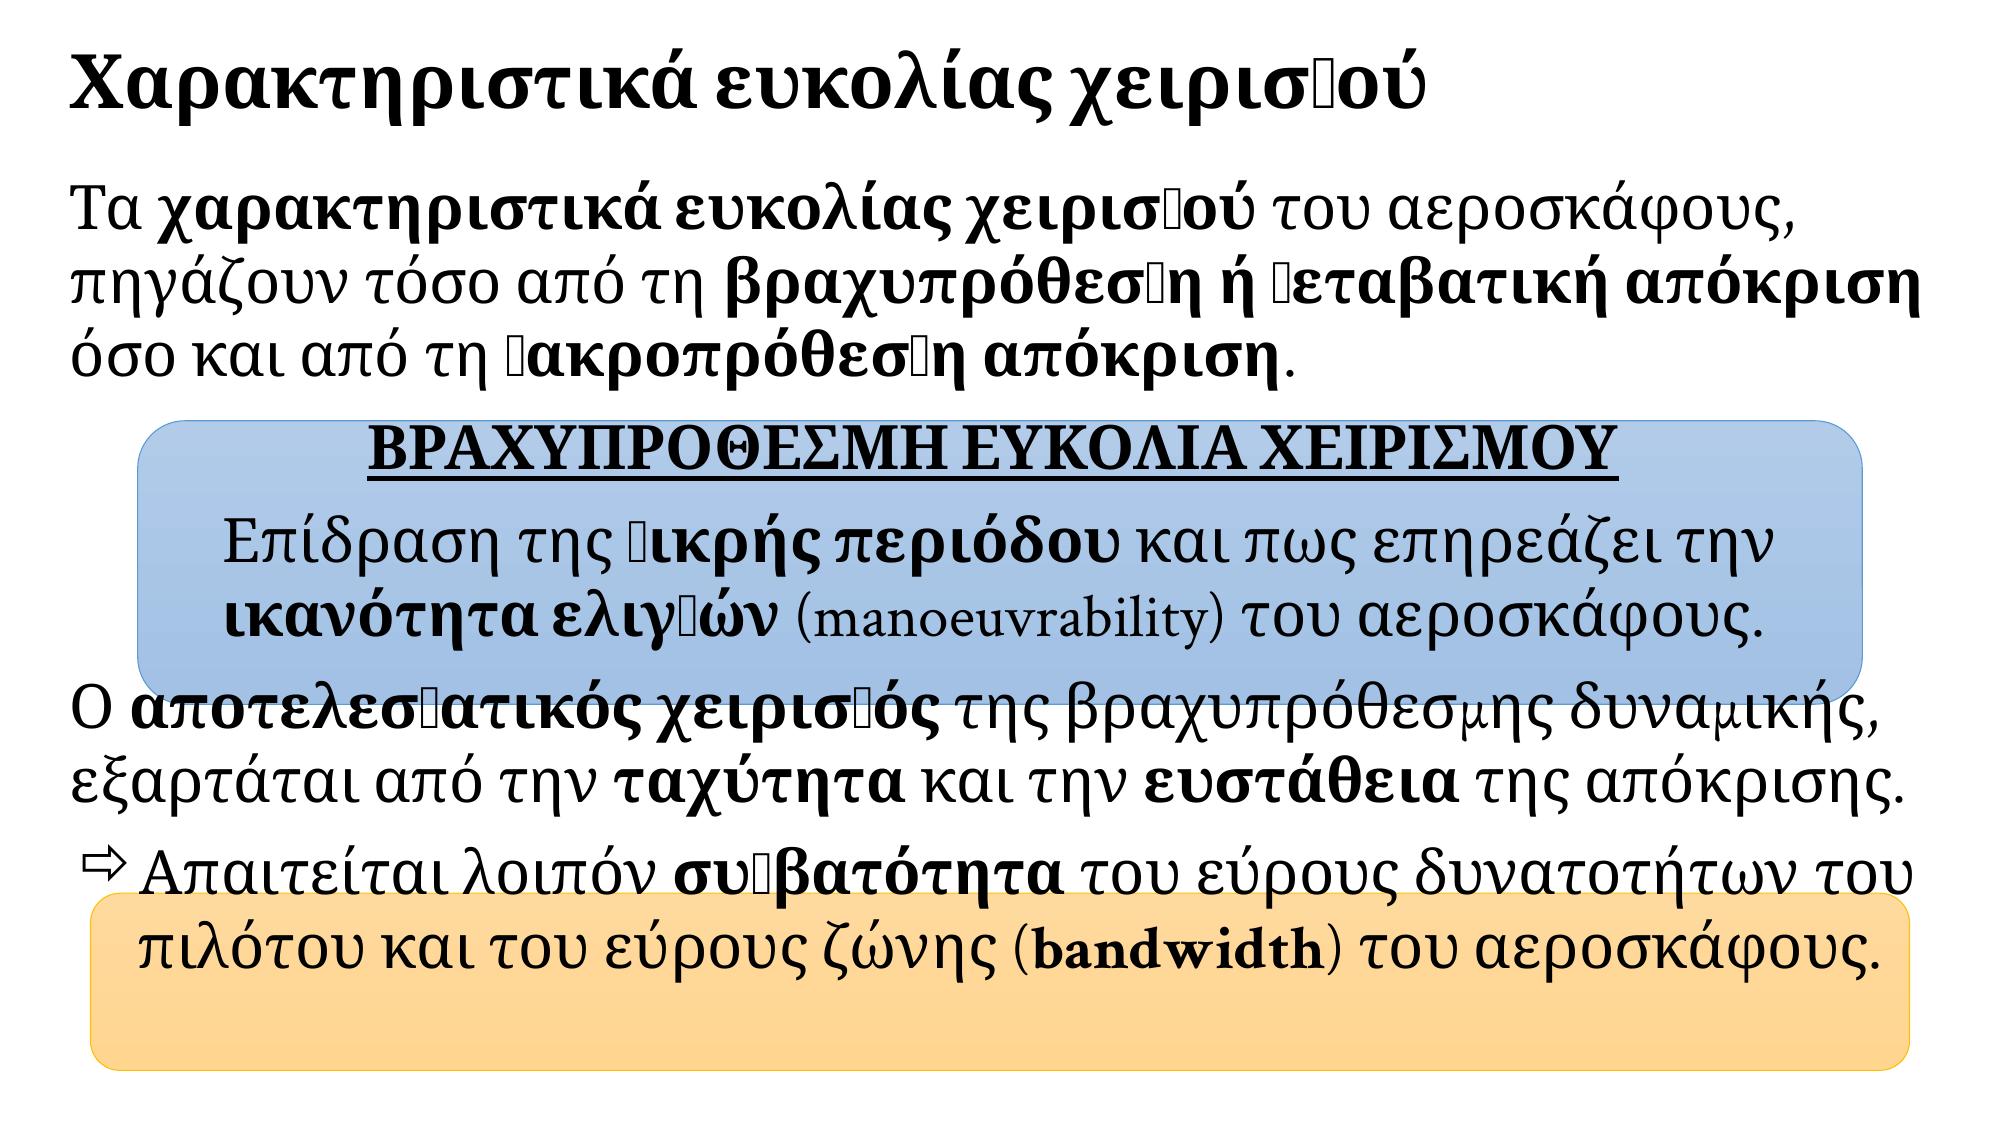

# Χαρακτηριστικά ευκολίας χειρισμού
Τα χαρακτηριστικά ευκολίας χειρισμού του αεροσκάφους, πηγάζουν τόσο από τη βραχυπρόθεσμη ή μεταβατική απόκριση όσο και από τη μακροπρόθεσμη απόκριση.
ΒΡΑΧΥΠΡΟΘΕΣΜΗ ΕΥΚΟΛΙΑ ΧΕΙΡΙΣΜΟΥ
Επίδραση της μικρής περιόδου και πως επηρεάζει την ικανότητα ελιγμών (manoeuvrability) του αεροσκάφους.
Ο αποτελεσματικός χειρισμός της βραχυπρόθεσμης δυναμικής, εξαρτάται από την ταχύτητα και την ευστάθεια της απόκρισης.
Απαιτείται λοιπόν συμβατότητα του εύρους δυνατοτήτων του πιλότου και του εύρους ζώνης (bandwidth) του αεροσκάφους.